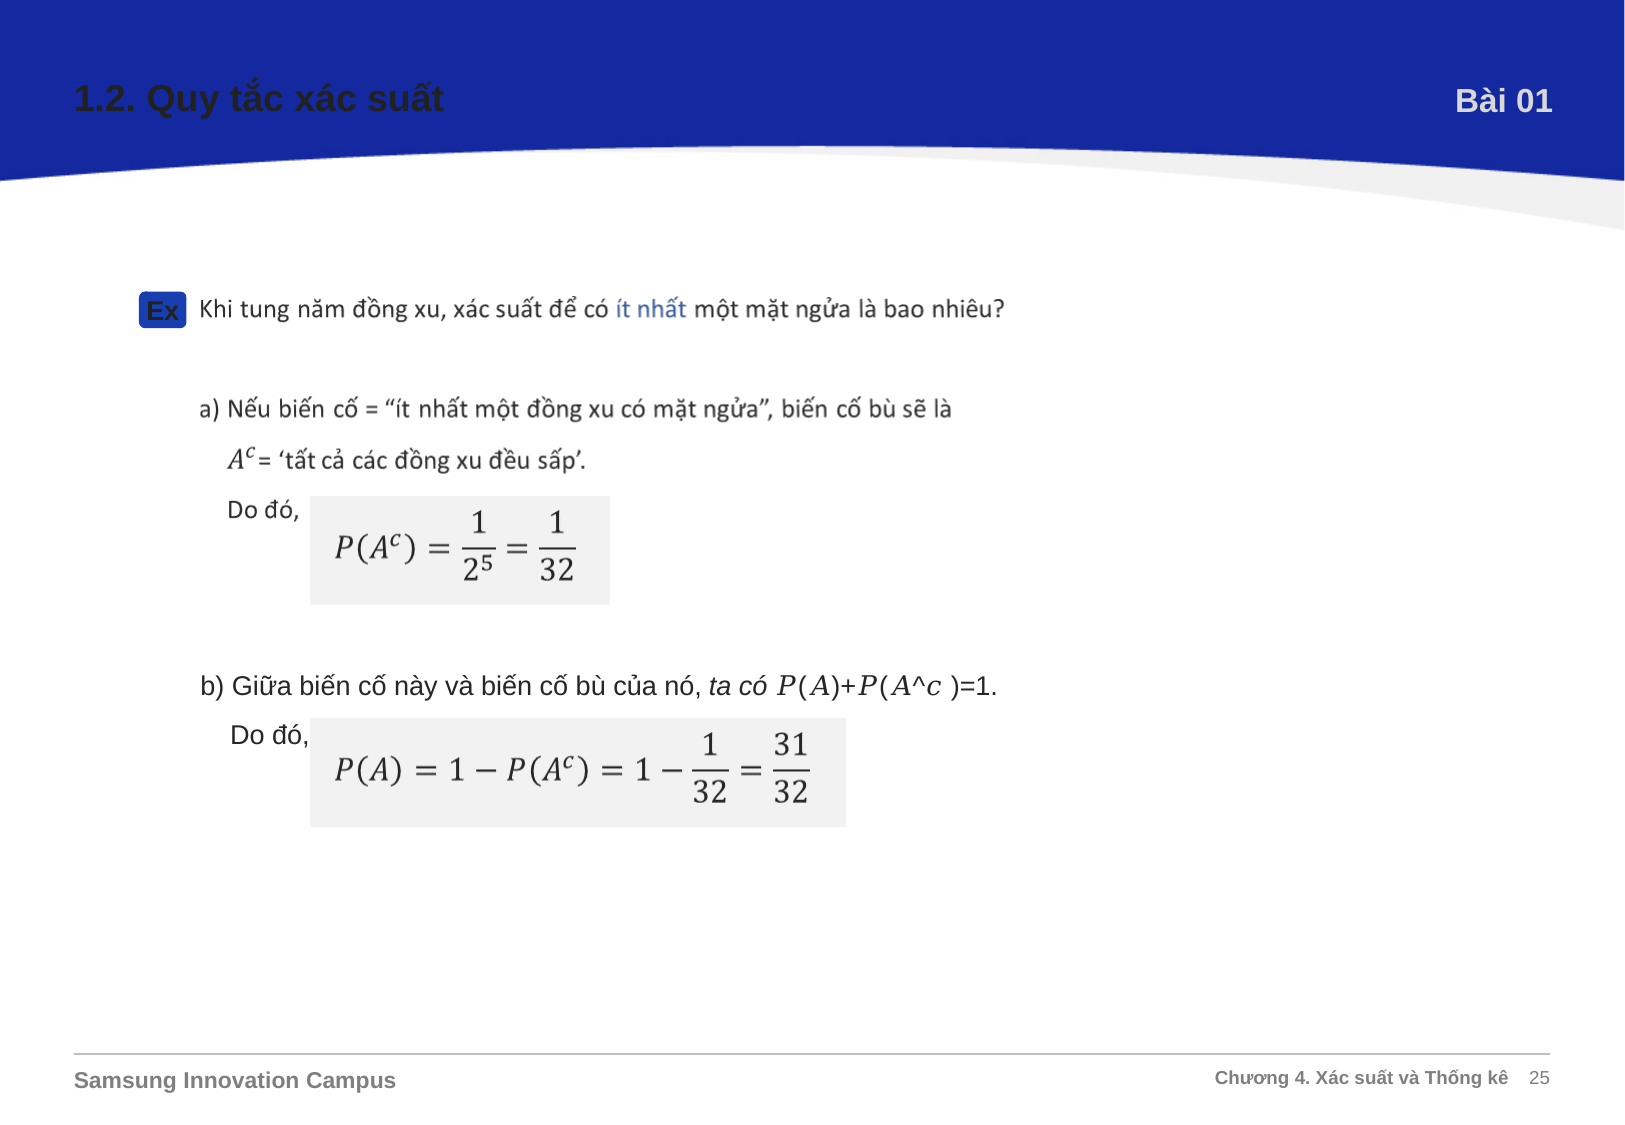

1.2. Quy tắc xác suất
Bài 01
Các biến cố bù

Ex
b) Giữa biến cố này và biến cố bù của nó, ta có 𝑃(𝐴)+𝑃(𝐴^𝑐 )=1.
Do đó,